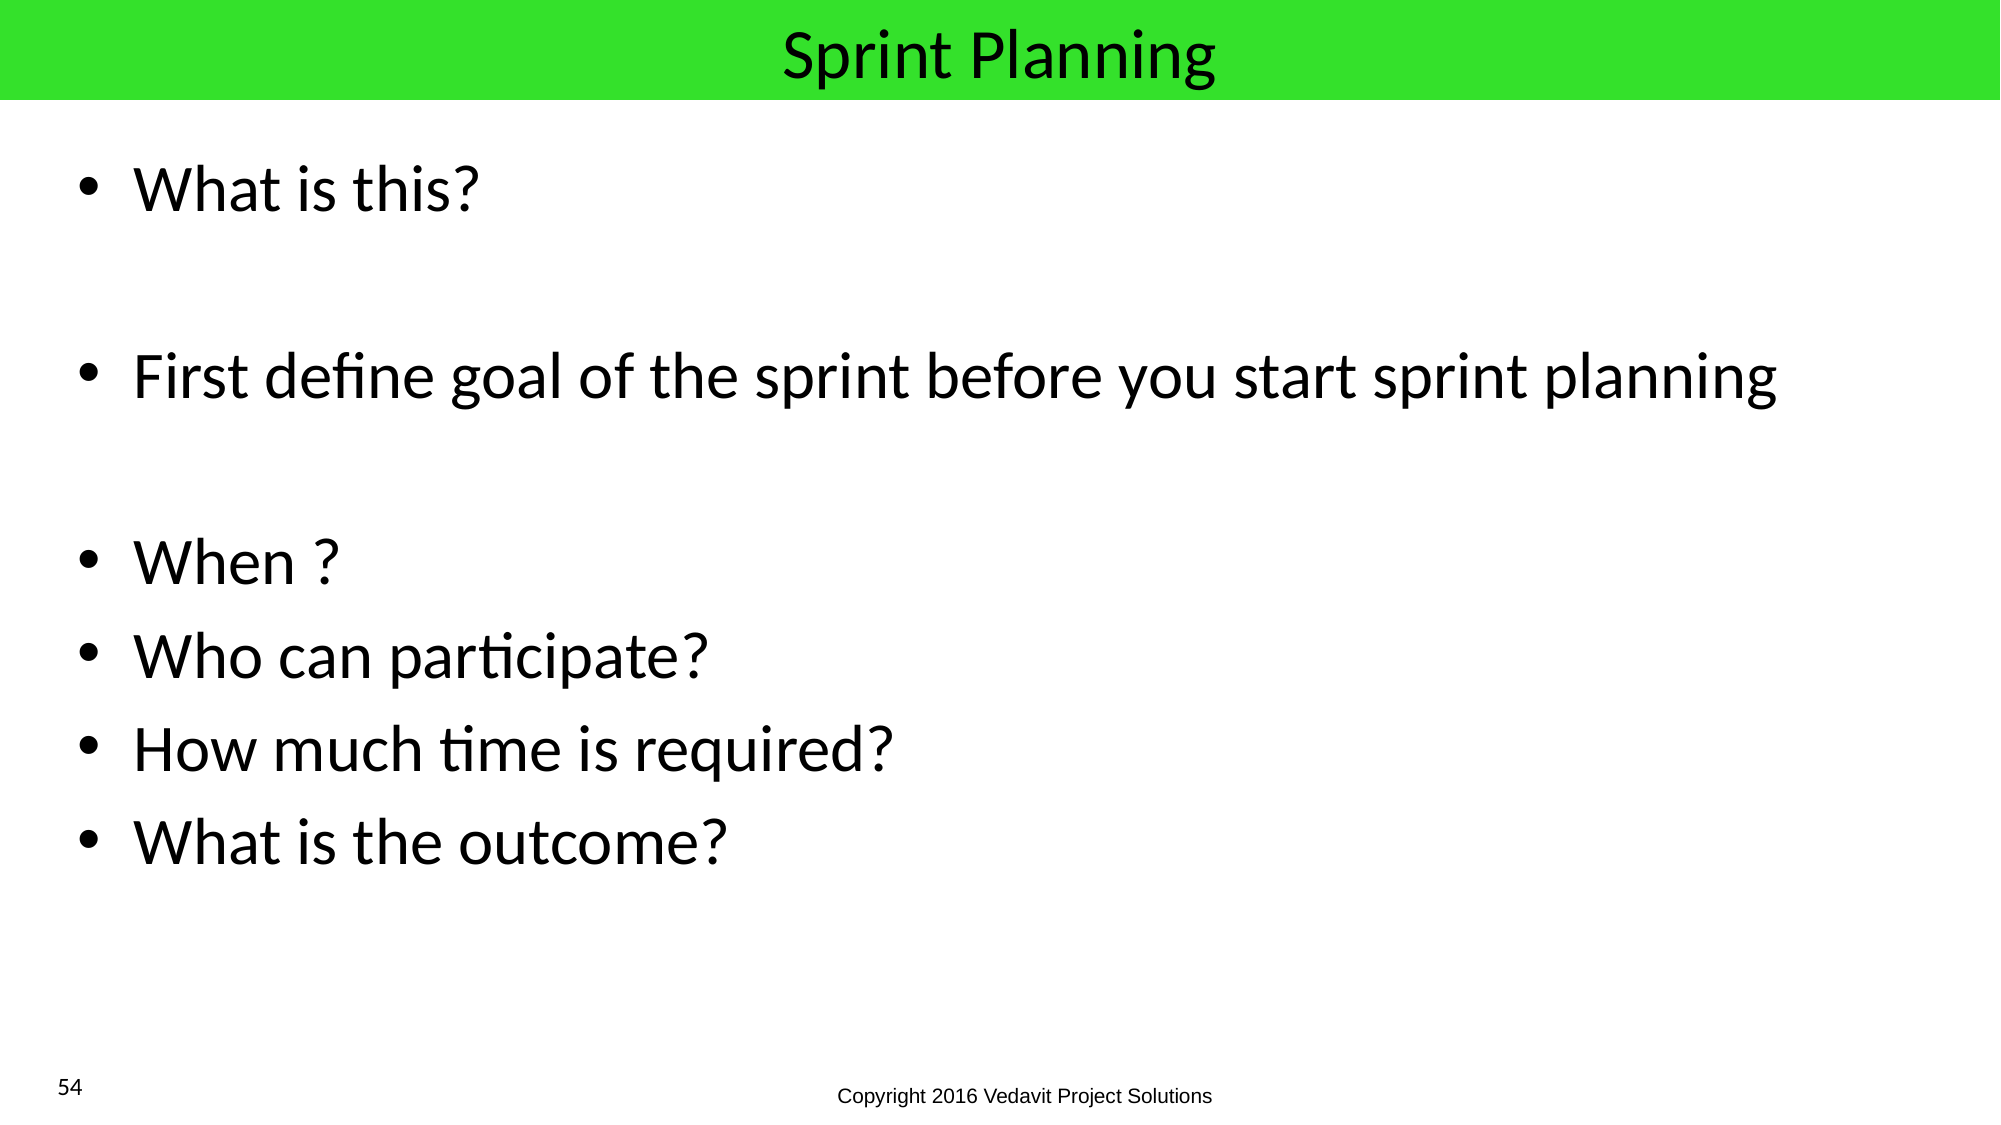

# Sprint Planning
What is this?

First define goal of the sprint before you start sprint planning

When ?
Who can participate?
How much time is required?
What is the outcome?
54